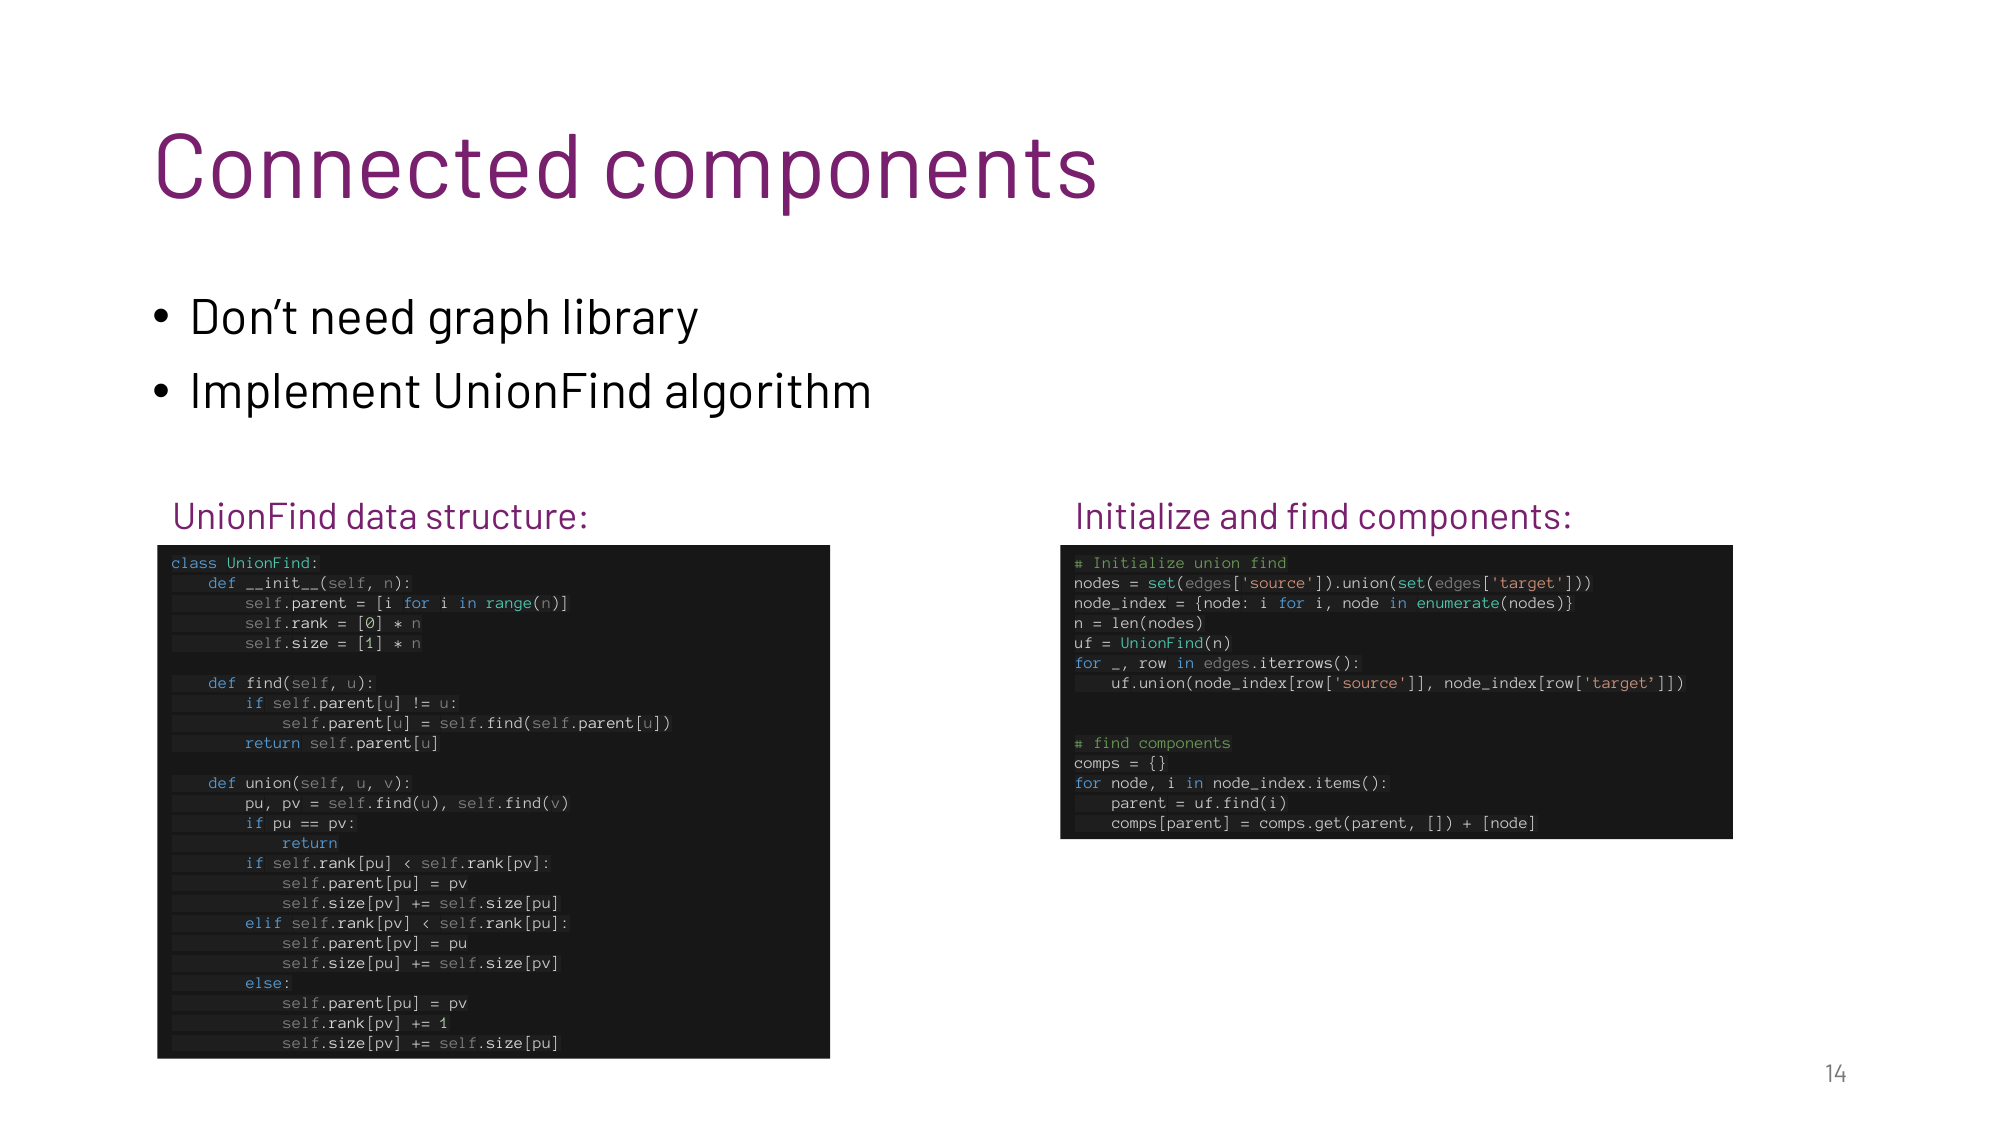

Connected components
Don’t need graph library
Implement UnionFind algorithm

UnionFind data structure:
Initialize and find components:
class UnionFind:
    def __init__(self, n):
        self.parent = [i for i in range(n)]
        self.rank = [0] * n
        self.size = [1] * n
    def find(self, u):
        if self.parent[u] != u:
            self.parent[u] = self.find(self.parent[u])
        return self.parent[u]
    def union(self, u, v):
        pu, pv = self.find(u), self.find(v)
        if pu == pv:
            return
        if self.rank[pu] < self.rank[pv]:
            self.parent[pu] = pv
            self.size[pv] += self.size[pu]
        elif self.rank[pv] < self.rank[pu]:
            self.parent[pv] = pu
            self.size[pu] += self.size[pv]
        else:
            self.parent[pu] = pv
            self.rank[pv] += 1
            self.size[pv] += self.size[pu]
# Initialize union find
nodes = set(edges['source']).union(set(edges['target']))
node_index = {node: i for i, node in enumerate(nodes)}
n = len(nodes)
uf = UnionFind(n)
for _, row in edges.iterrows():
    uf.union(node_index[row['source']], node_index[row['target’]])

# find components
comps = {}
for node, i in node_index.items():
    parent = uf.find(i)
    comps[parent] = comps.get(parent, []) + [node]
14